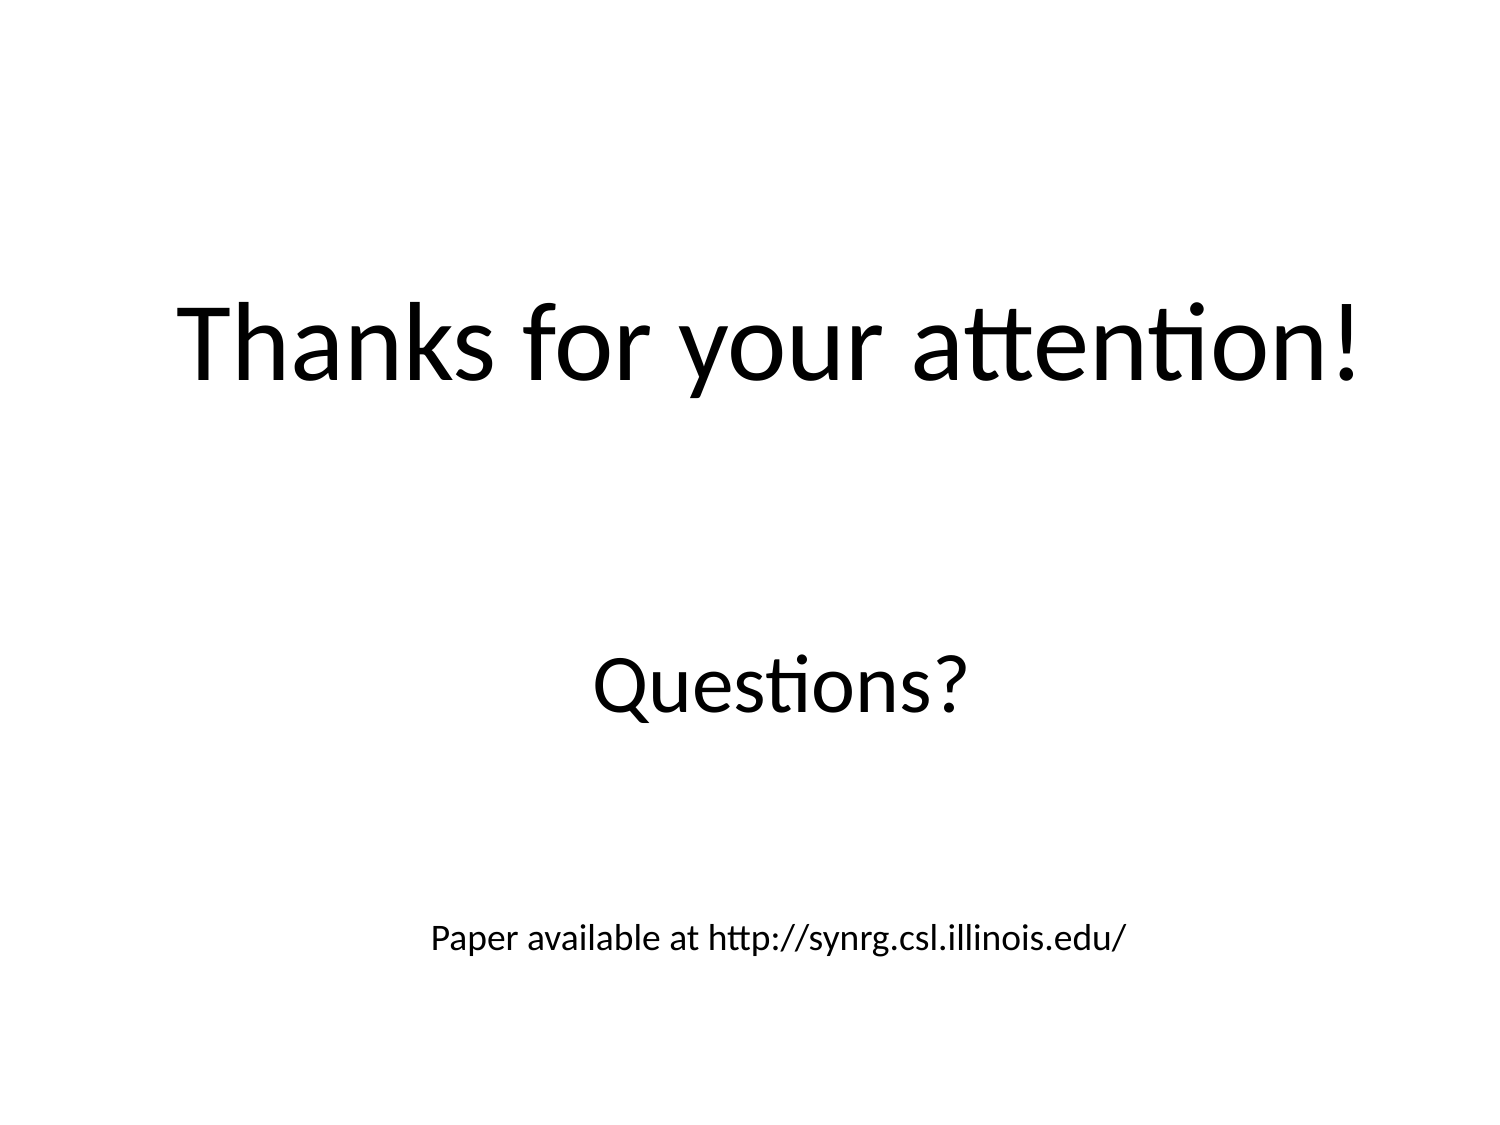

# Thanks for your attention!
Questions?
Paper available at http://synrg.csl.illinois.edu/